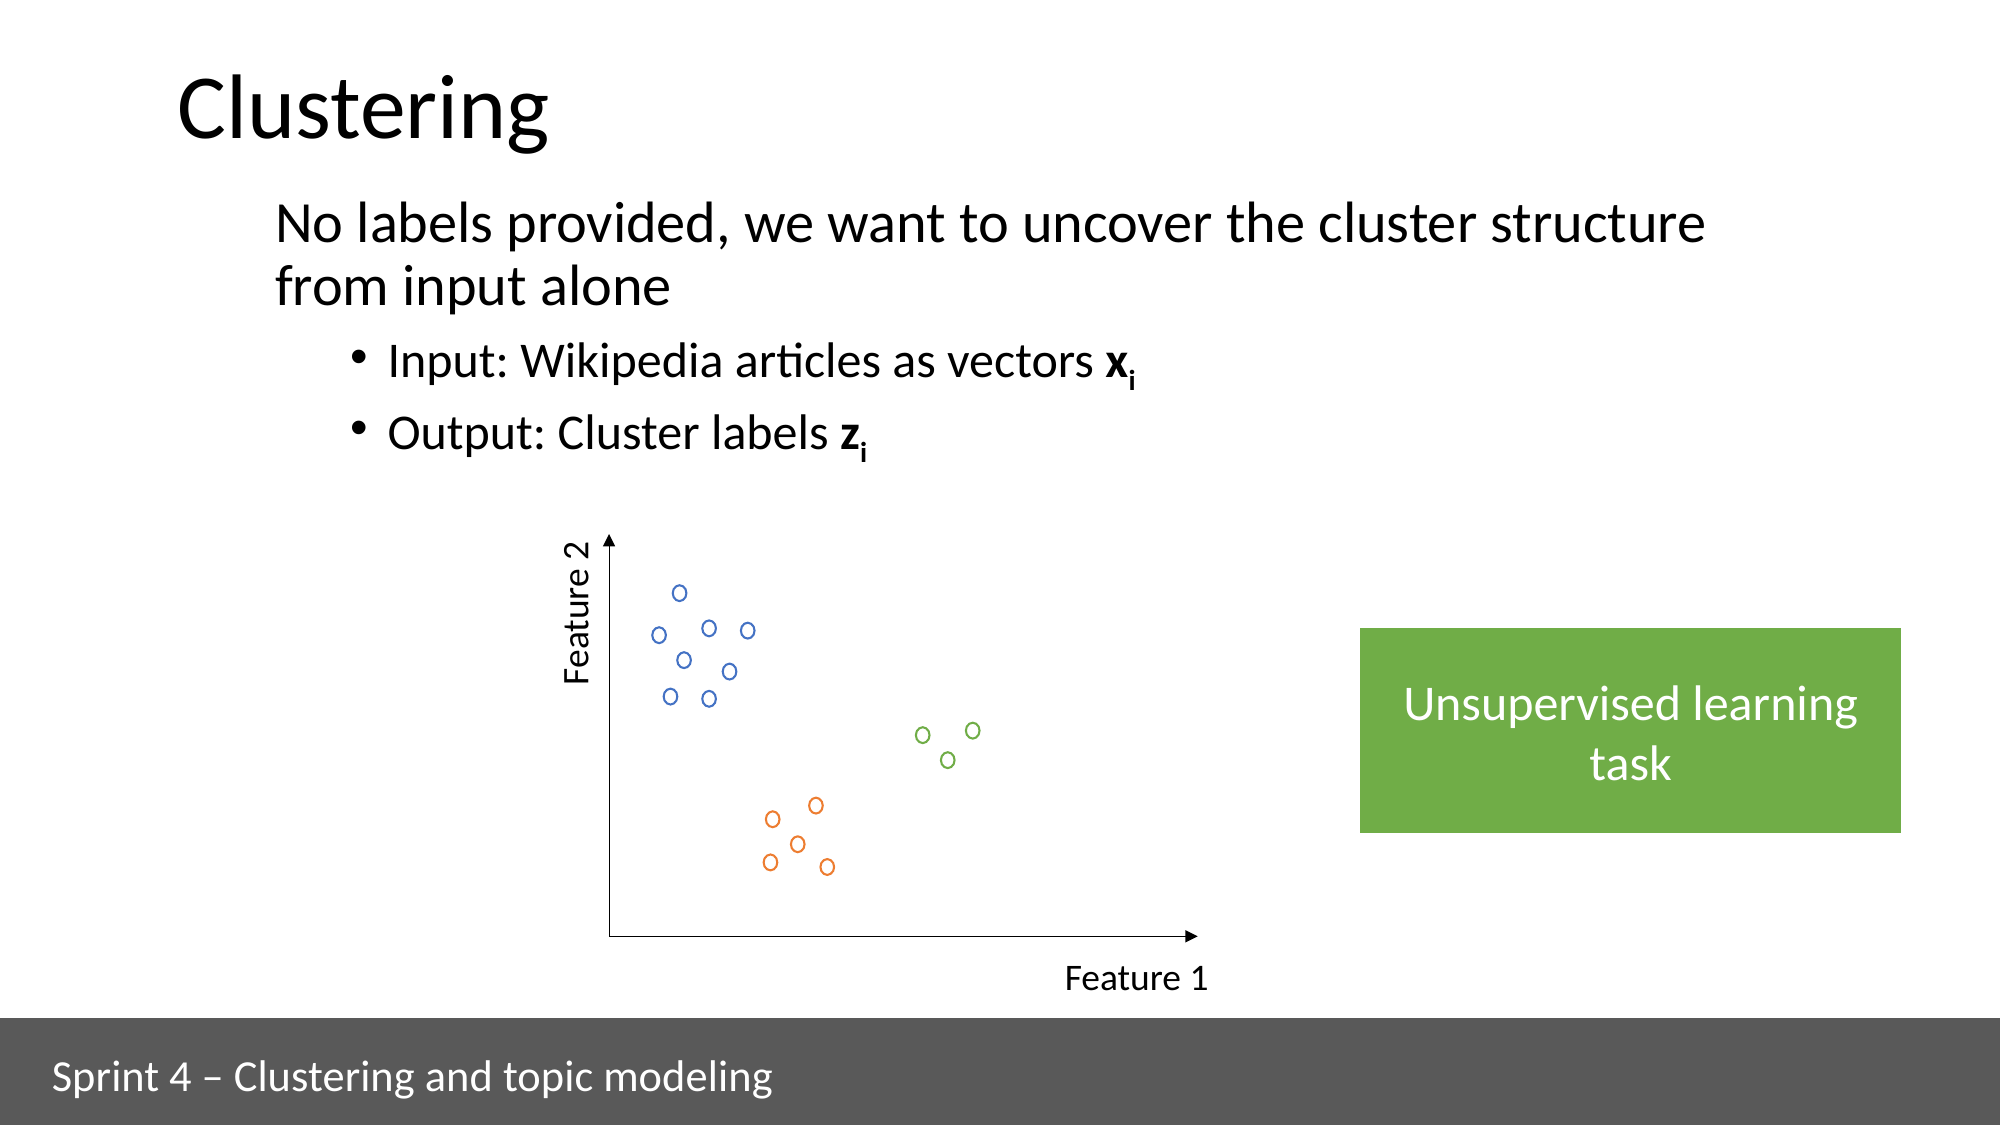

# Clustering
No labels provided, we want to uncover the cluster structure from input alone
Input: Wikipedia articles as vectors xi
Output: Cluster labels zi
Feature 2

Feature 1
Unsupervised learning task

Sprint 4 – Clustering and topic modeling